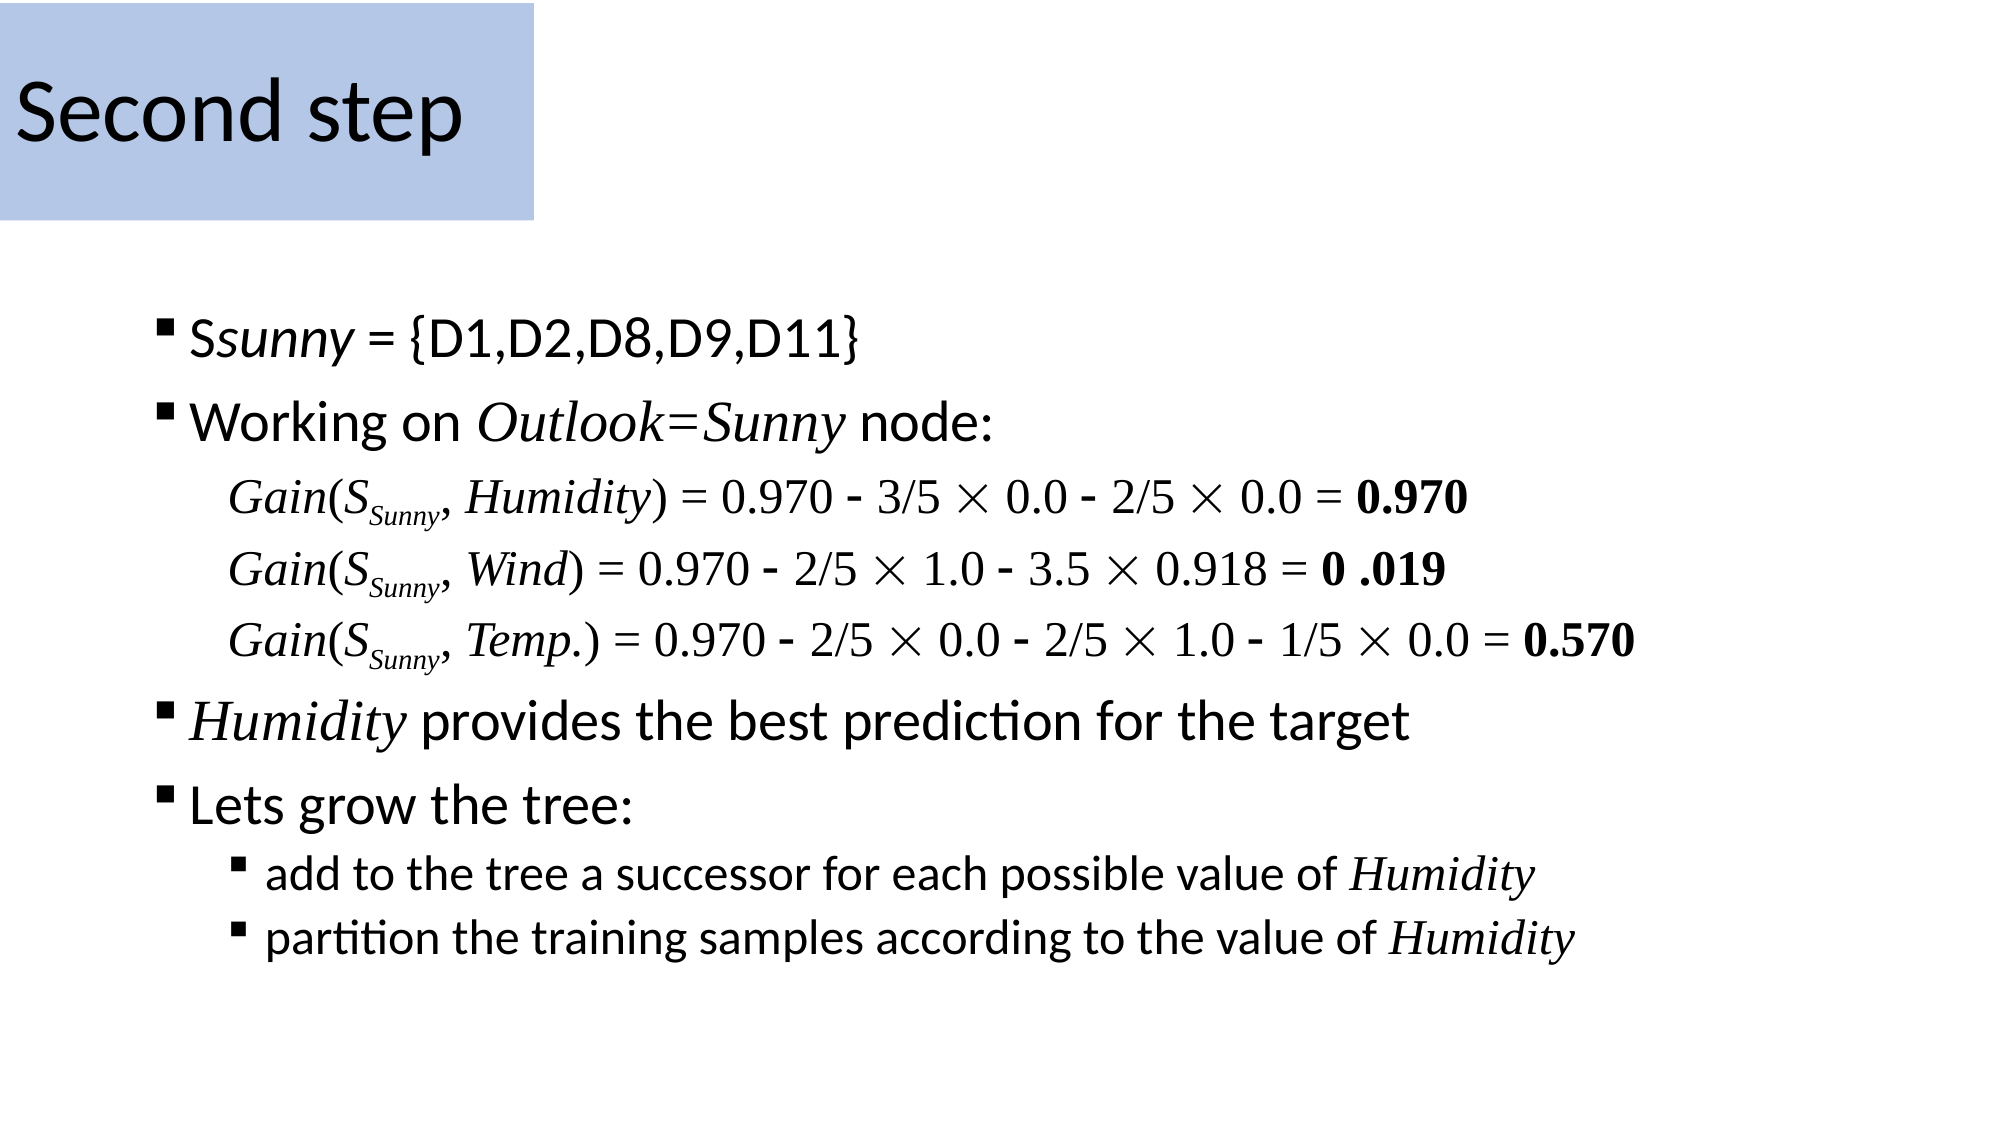

# Second step
Ssunny = {D1,D2,D8,D9,D11}
Working on Outlook=Sunny node:
Gain(SSunny, Humidity) = 0.970 − 3/5 × 0.0 − 2/5 × 0.0 = 0.970
Gain(SSunny, Wind) = 0.970 − 2/5 × 1.0 − 3.5 × 0.918 = 0 .019
Gain(SSunny, Temp.) = 0.970 − 2/5 × 0.0 − 2/5 × 1.0 − 1/5 × 0.0 = 0.570
Humidity provides the best prediction for the target
Lets grow the tree:
add to the tree a successor for each possible value of Humidity
partition the training samples according to the value of Humidity